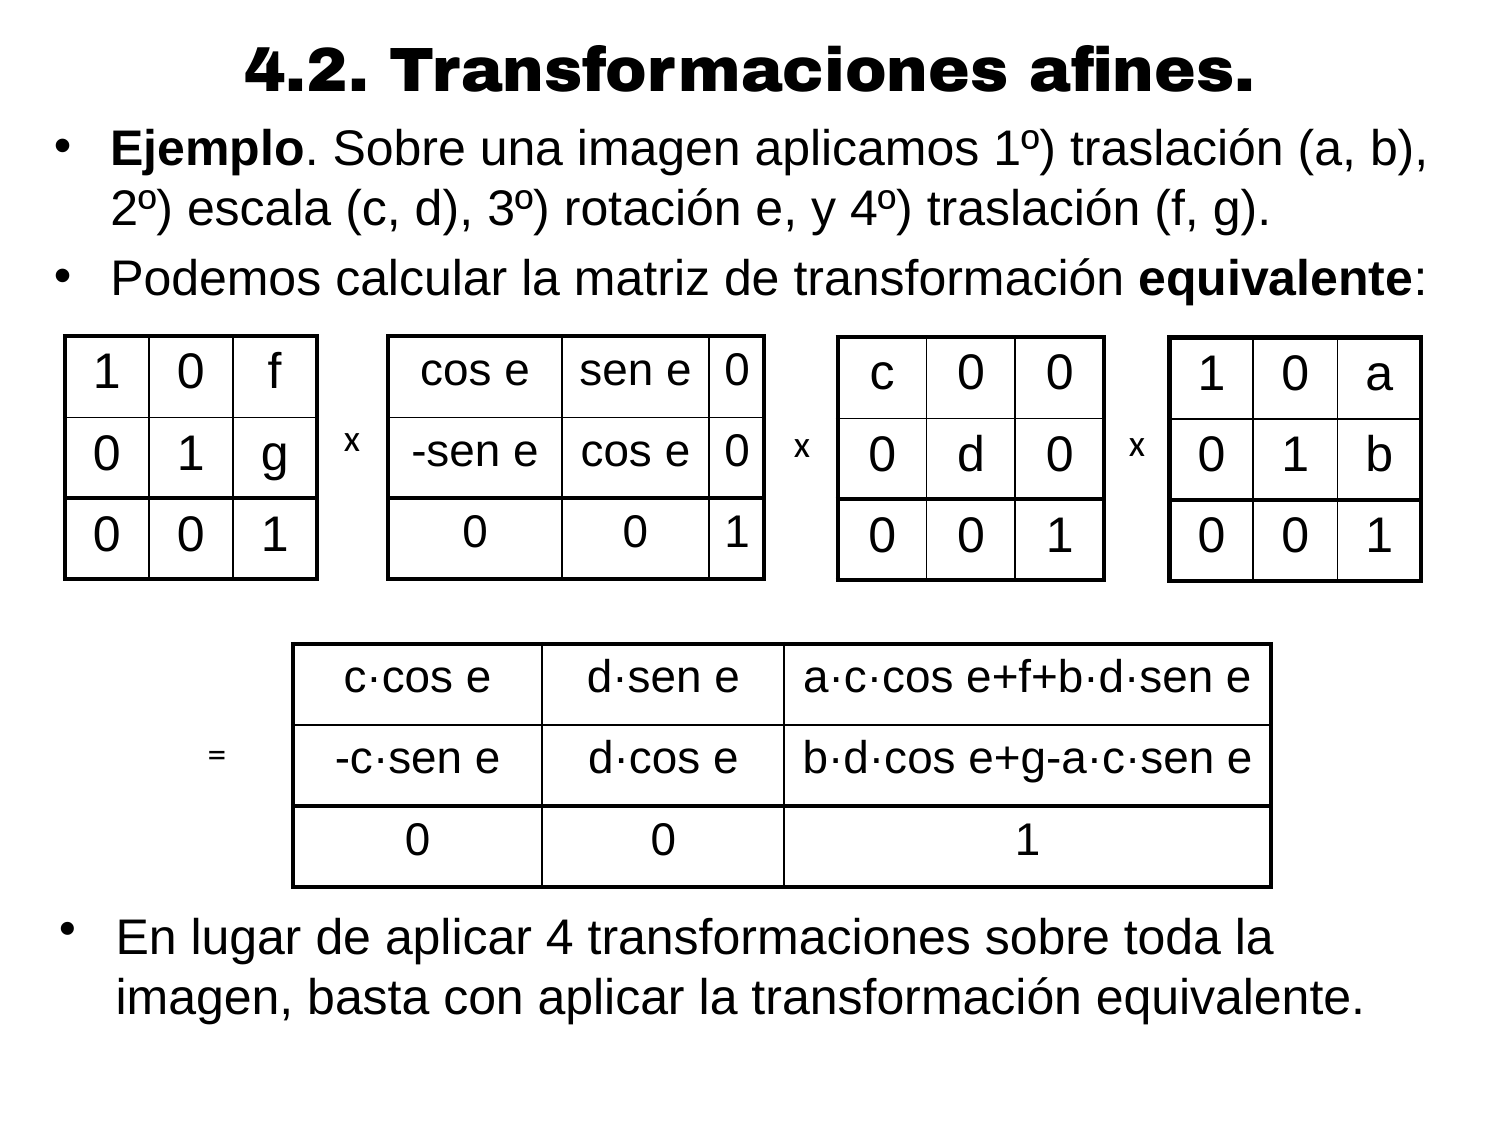

# 4.2. Transformaciones afines.
Ejemplo. Sobre una imagen aplicamos 1º) traslación (a, b), 2º) escala (c, d), 3º) rotación e, y 4º) traslación (f, g).
Podemos calcular la matriz de transformación equivalente:
| 1 | 0 | f |
| --- | --- | --- |
| 0 | 1 | g |
| 0 | 0 | 1 |
| cos e | sen e | 0 |
| --- | --- | --- |
| -sen e | cos e | 0 |
| 0 | 0 | 1 |
| c | 0 | 0 |
| --- | --- | --- |
| 0 | d | 0 |
| 0 | 0 | 1 |
| 1 | 0 | a |
| --- | --- | --- |
| 0 | 1 | b |
| 0 | 0 | 1 |
x
x
x
| c·cos e | d·sen e | a·c·cos e+f+b·d·sen e |
| --- | --- | --- |
| -c·sen e | d·cos e | b·d·cos e+g-a·c·sen e |
| 0 | 0 | 1 |
=
En lugar de aplicar 4 transformaciones sobre toda la imagen, basta con aplicar la transformación equivalente.